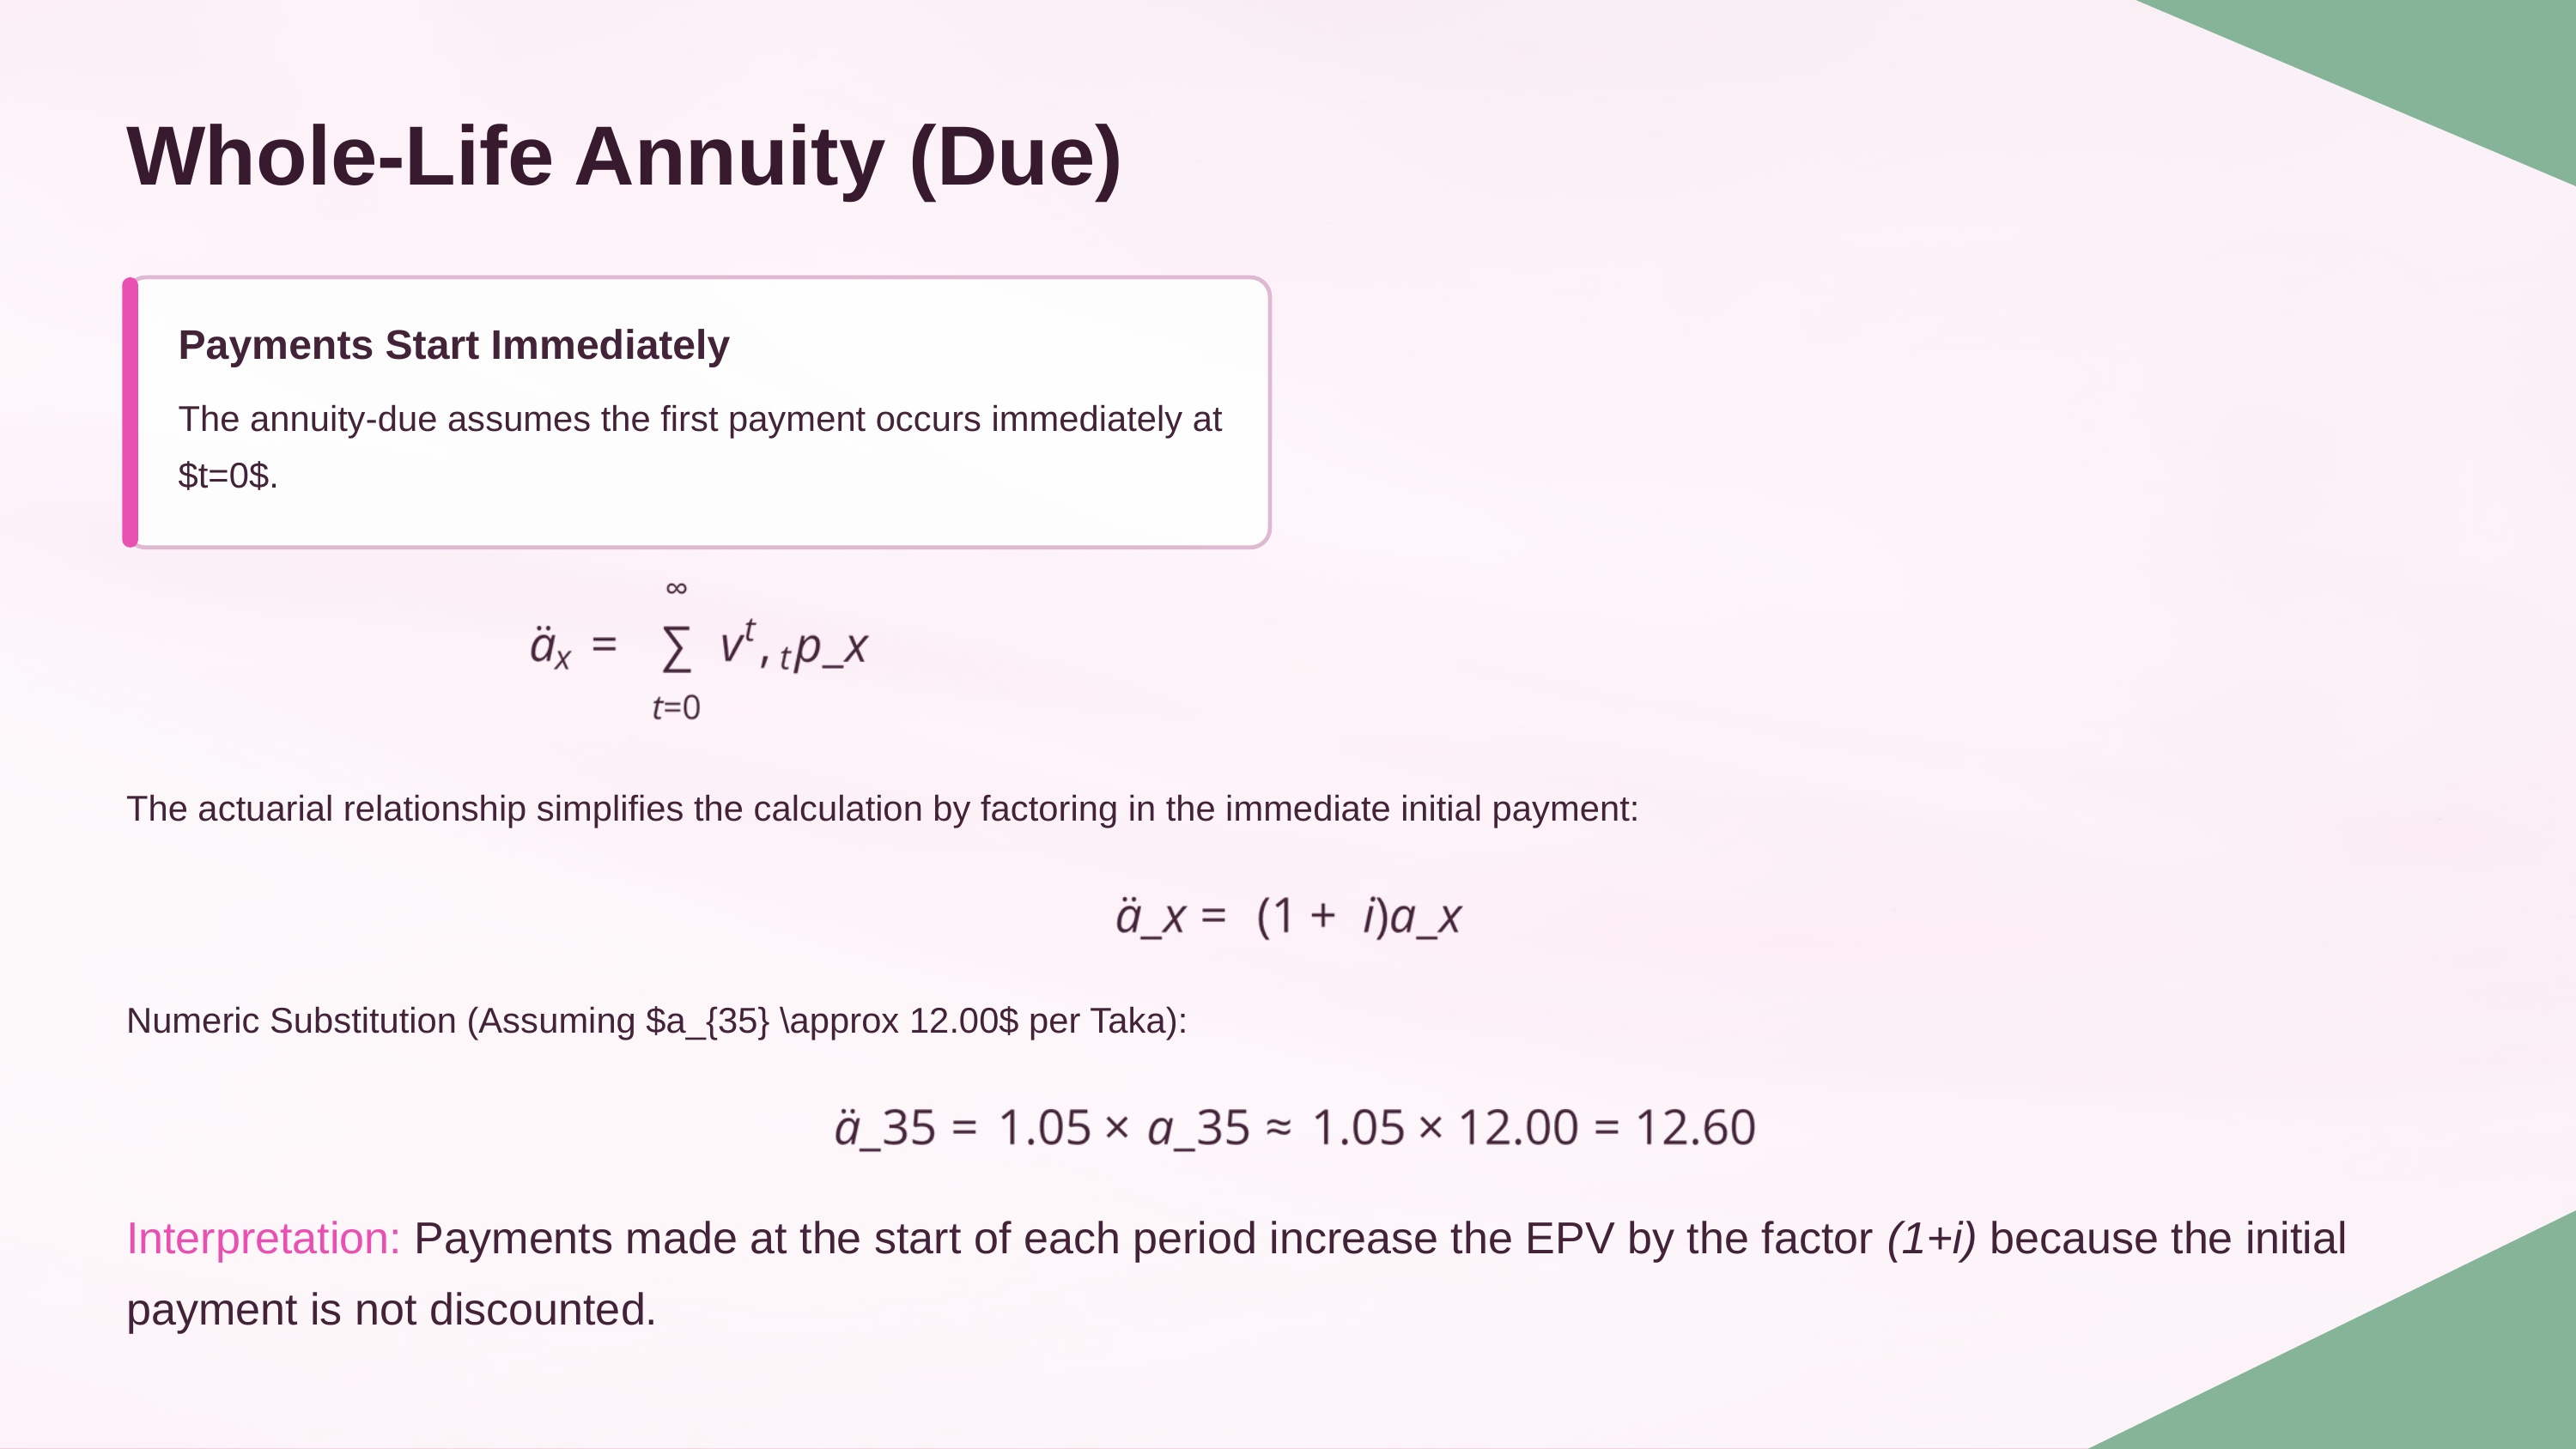

Whole-Life Annuity (Due)

Payments Start Immediately
The annuity-due assumes the first payment occurs immediately at $t=0$.

The actuarial relationship simplifies the calculation by factoring in the immediate initial payment:

Numeric Substitution (Assuming $a_{35} \approx 12.00$ per Taka):

Interpretation: Payments made at the start of each period increase the EPV by the factor (1+i) because the initial payment is not discounted.